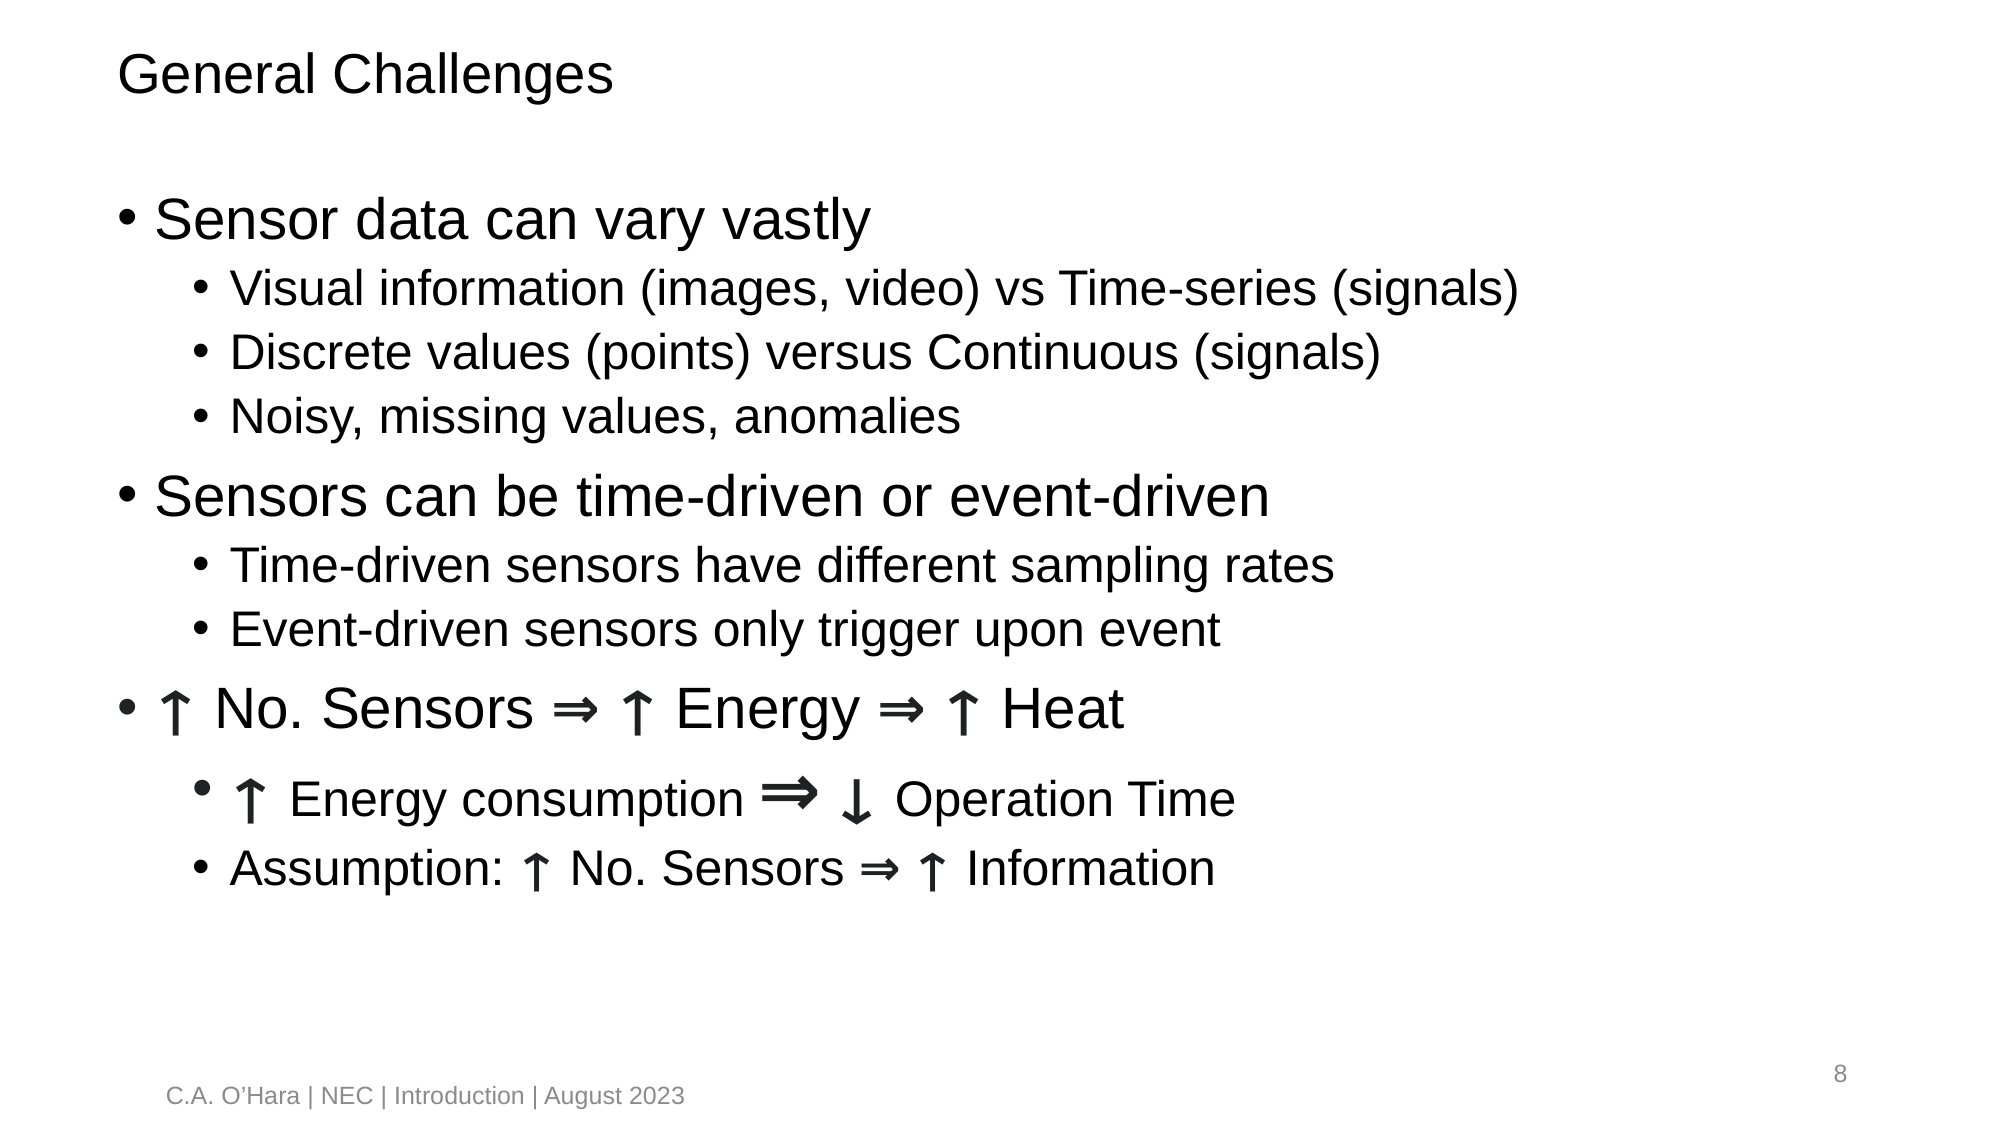

# General Challenges
Sensor data can vary vastly
Visual information (images, video) vs Time-series (signals)
Discrete values (points) versus Continuous (signals)
Noisy, missing values, anomalies
Sensors can be time-driven or event-driven
Time-driven sensors have different sampling rates
Event-driven sensors only trigger upon event
↑ No. Sensors ⇒ ↑ Energy ⇒ ↑ Heat
↑ Energy consumption ⇒ ↓ Operation Time
Assumption: ↑ No. Sensors ⇒ ↑ Information
8
C.A. O’Hara | NEC | Introduction | August 2023